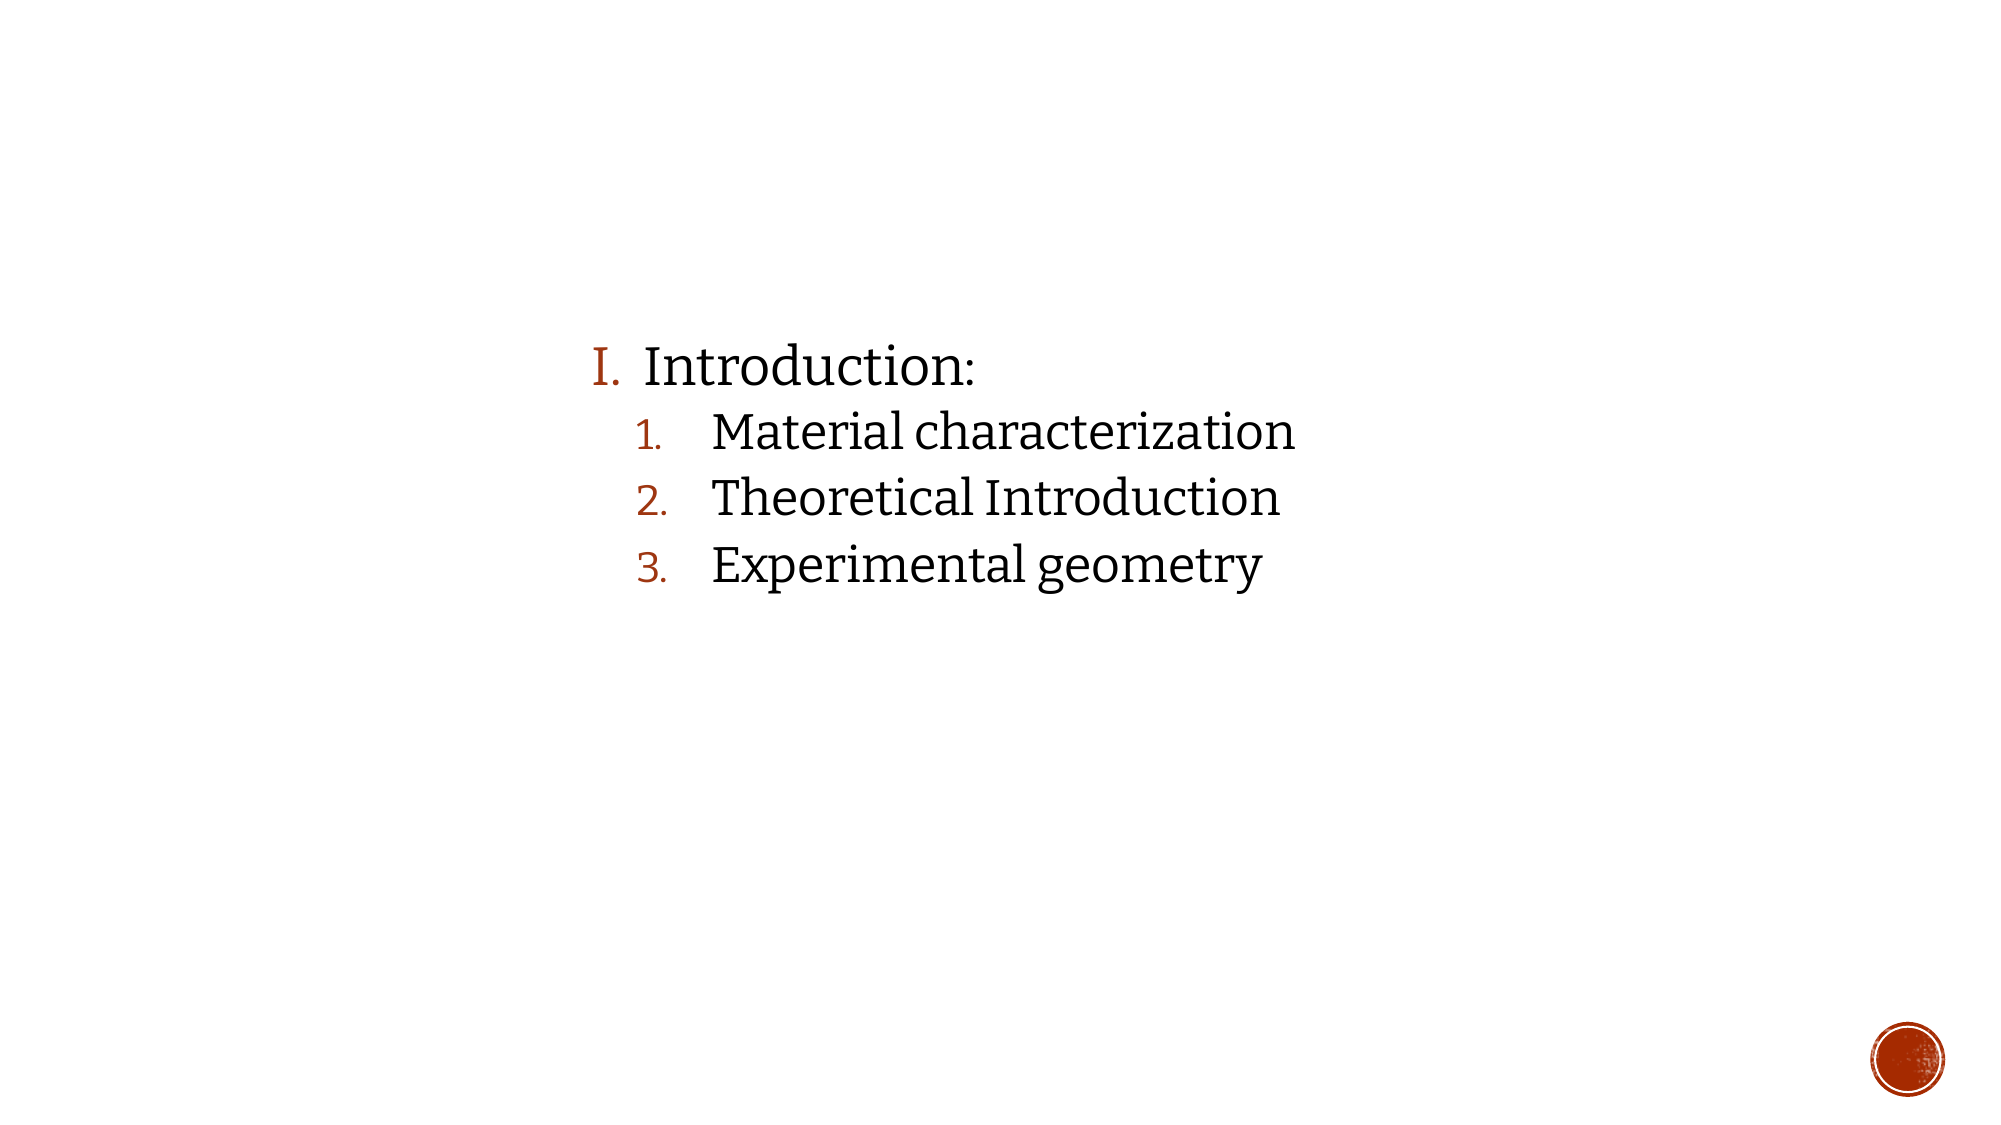

I.  Introduction:
Material characterization
Theoretical Introduction
Experimental geometry